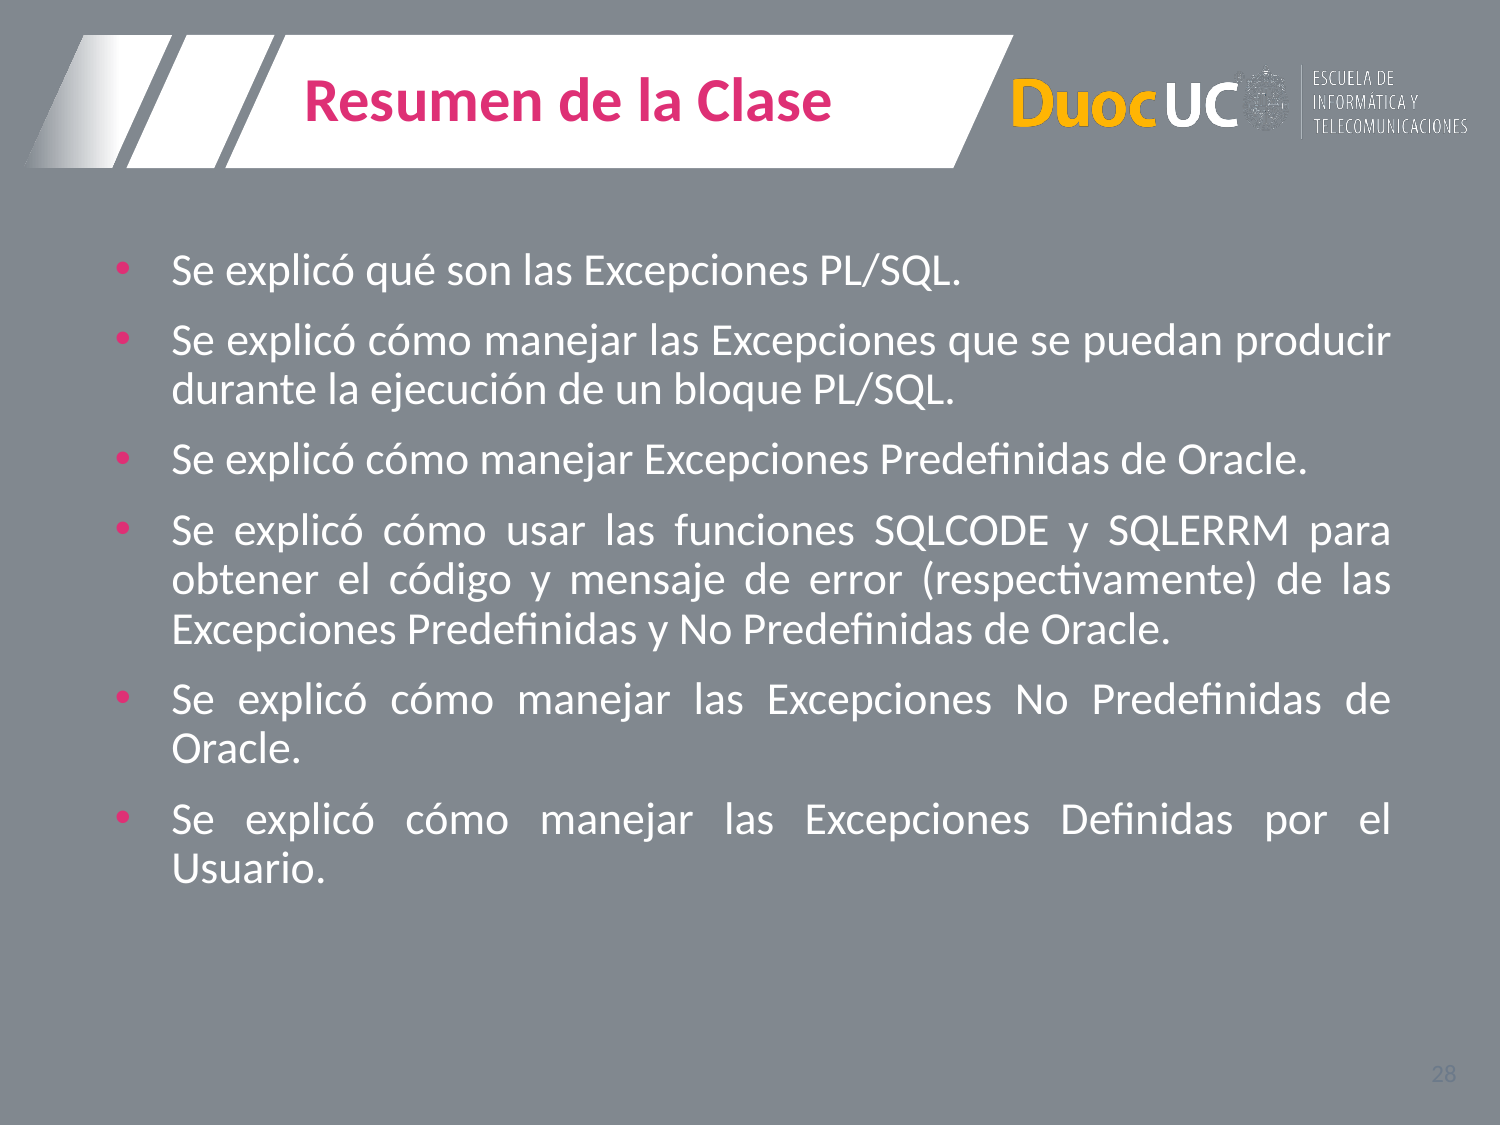

# Resumen de la Clase
Se explicó qué son las Excepciones PL/SQL.
Se explicó cómo manejar las Excepciones que se puedan producir durante la ejecución de un bloque PL/SQL.
Se explicó cómo manejar Excepciones Predefinidas de Oracle.
Se explicó cómo usar las funciones SQLCODE y SQLERRM para obtener el código y mensaje de error (respectivamente) de las Excepciones Predefinidas y No Predefinidas de Oracle.
Se explicó cómo manejar las Excepciones No Predefinidas de Oracle.
Se explicó cómo manejar las Excepciones Definidas por el Usuario.
28